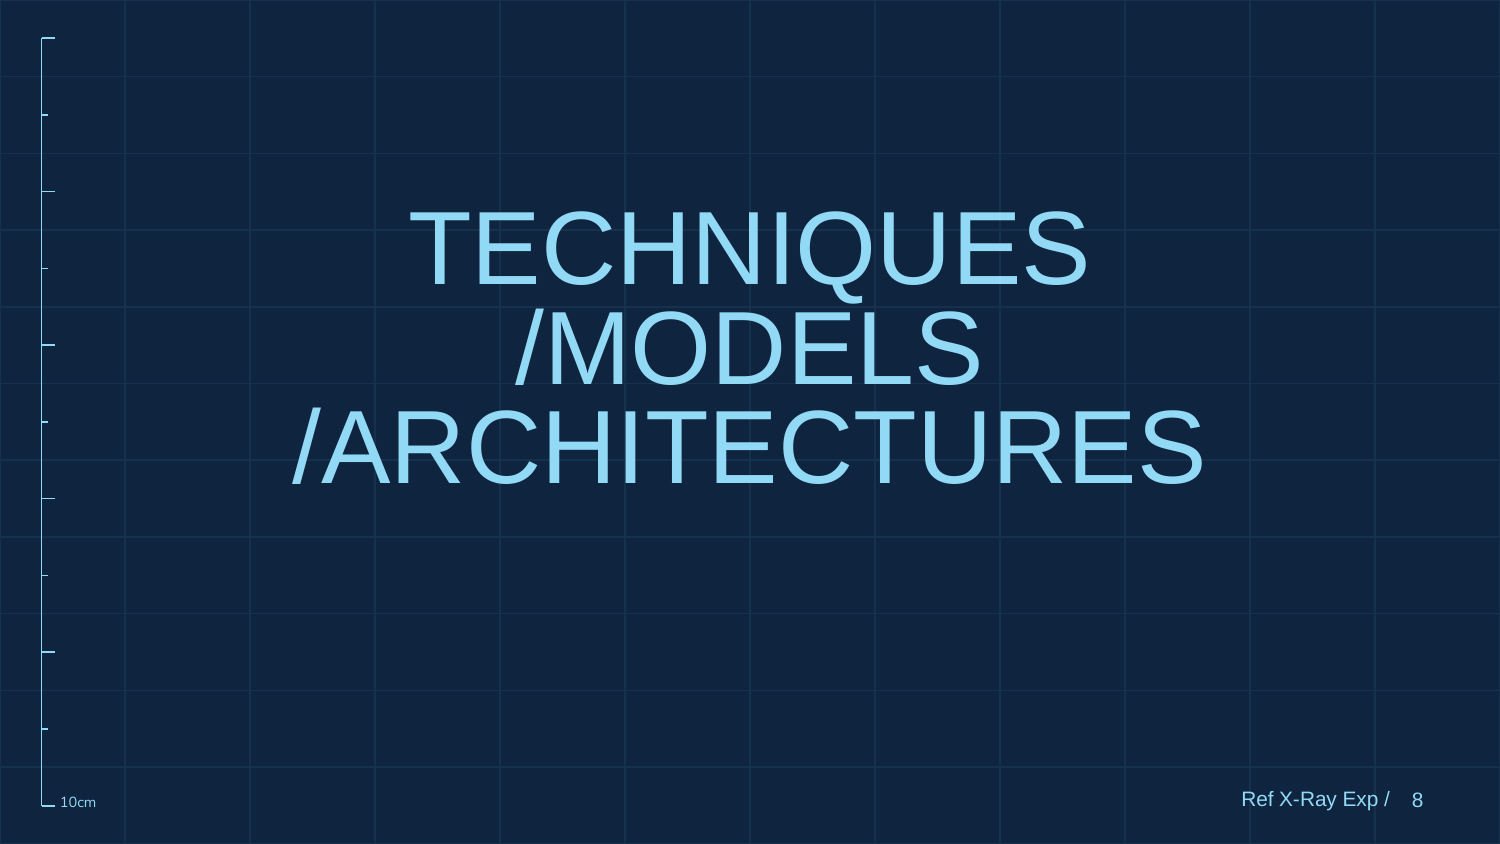

# TECHNIQUES
/MODELS
/ARCHITECTURES
Ref X-Ray Exp /
8